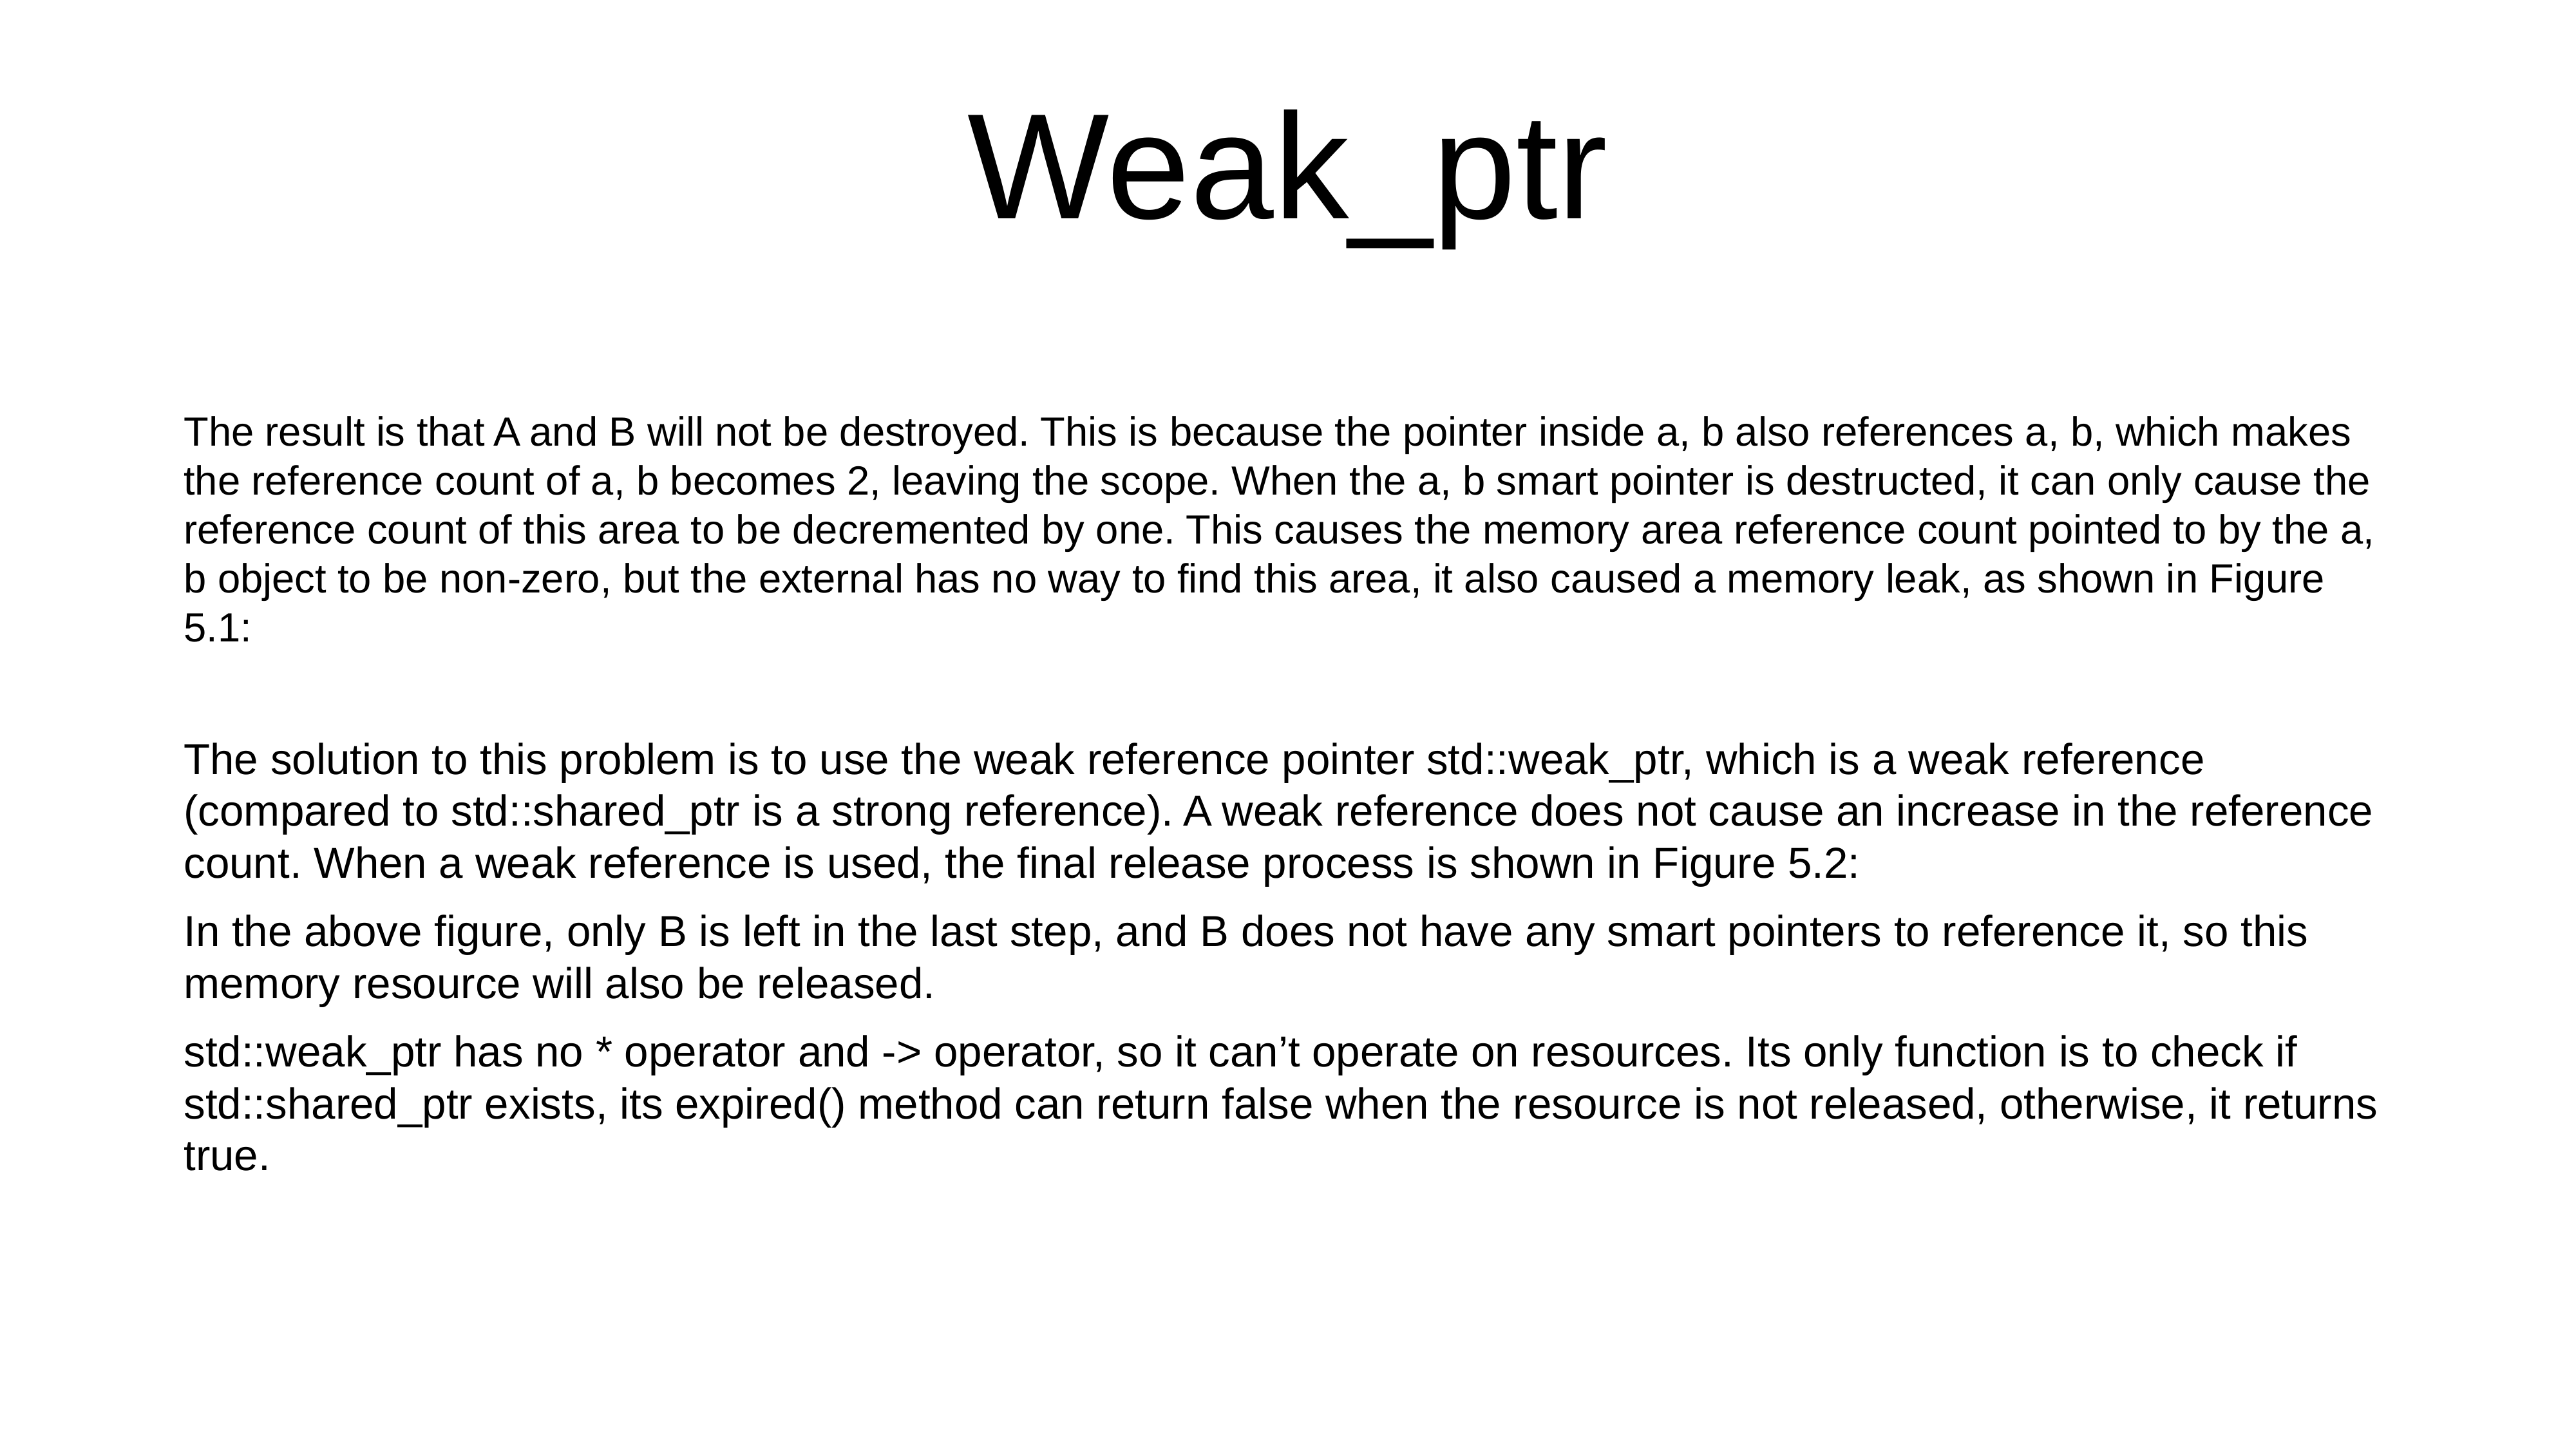

# Weak_ptr
The result is that A and B will not be destroyed. This is because the pointer inside a, b also references a, b, which makes the reference count of a, b becomes 2, leaving the scope. When the a, b smart pointer is destructed, it can only cause the reference count of this area to be decremented by one. This causes the memory area reference count pointed to by the a, b object to be non-zero, but the external has no way to find this area, it also caused a memory leak, as shown in Figure 5.1:

The solution to this problem is to use the weak reference pointer std::weak_ptr, which is a weak reference (compared to std::shared_ptr is a strong reference). A weak reference does not cause an increase in the reference count. When a weak reference is used, the final release process is shown in Figure 5.2:
In the above figure, only B is left in the last step, and B does not have any smart pointers to reference it, so this memory resource will also be released.
std::weak_ptr has no * operator and -> operator, so it can’t operate on resources. Its only function is to check if std::shared_ptr exists, its expired() method can return false when the resource is not released, otherwise, it returns true.